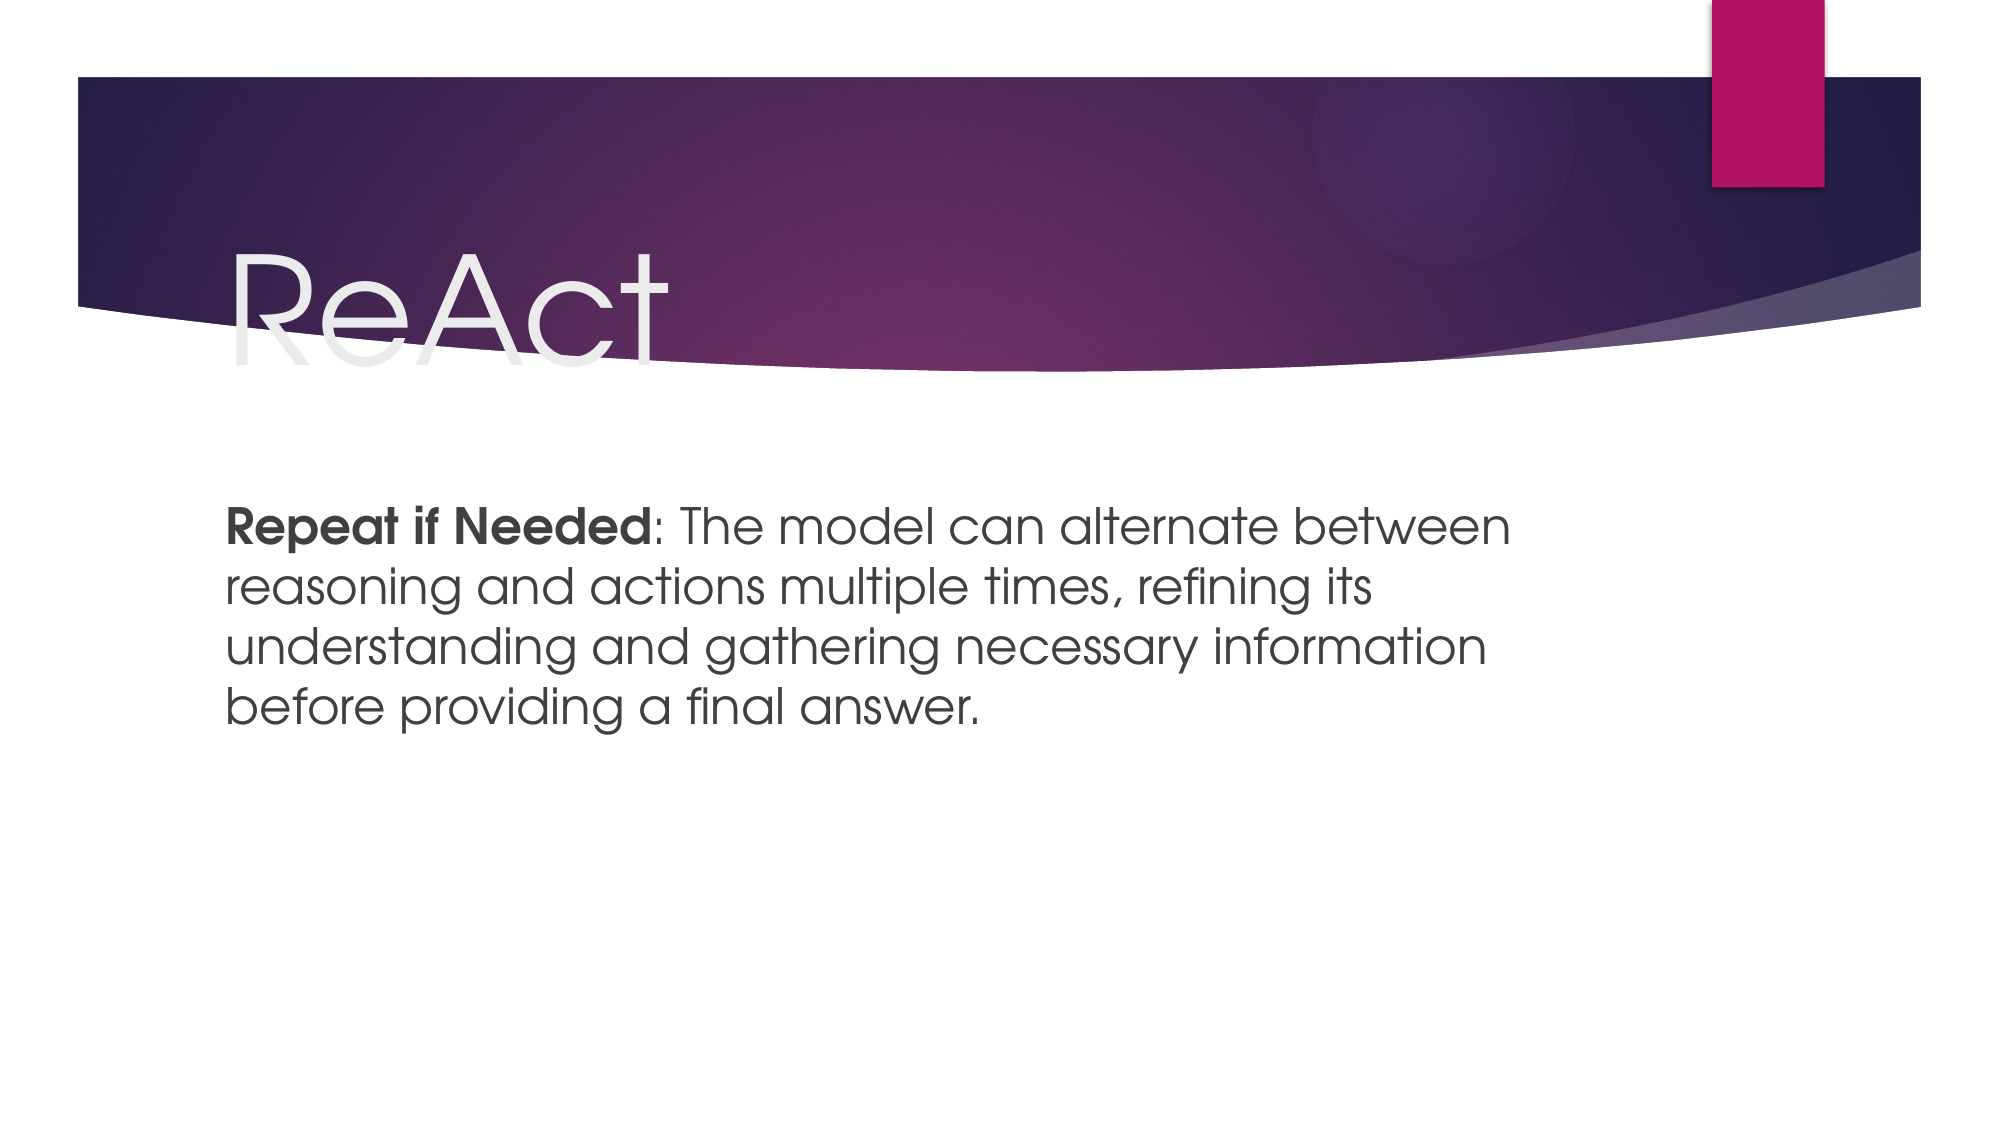

# ReAct
Repeat if Needed: The model can alternate between reasoning and actions multiple times, refining its understanding and gathering necessary information before providing a final answer.